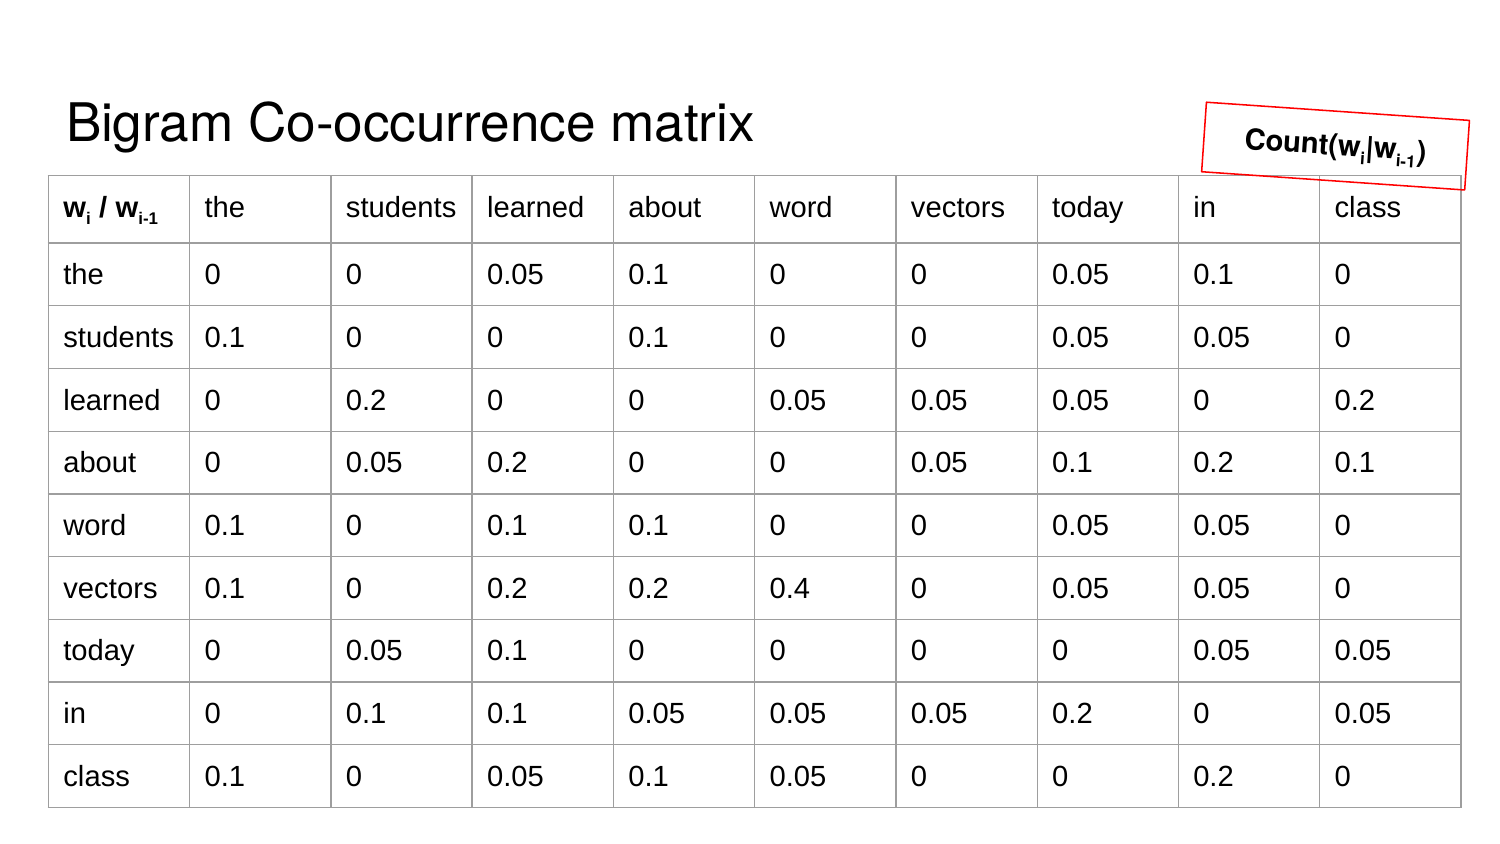

# Bigram Co-occurrence matrix
Count(wi|wi-1)
| wi / wi-1 | the | students | learned | about | word | vectors | today | in | class |
| --- | --- | --- | --- | --- | --- | --- | --- | --- | --- |
| the | 0 | 0 | 0.05 | 0.1 | 0 | 0 | 0.05 | 0.1 | 0 |
| students | 0.1 | 0 | 0 | 0.1 | 0 | 0 | 0.05 | 0.05 | 0 |
| learned | 0 | 0.2 | 0 | 0 | 0.05 | 0.05 | 0.05 | 0 | 0.2 |
| about | 0 | 0.05 | 0.2 | 0 | 0 | 0.05 | 0.1 | 0.2 | 0.1 |
| word | 0.1 | 0 | 0.1 | 0.1 | 0 | 0 | 0.05 | 0.05 | 0 |
| vectors | 0.1 | 0 | 0.2 | 0.2 | 0.4 | 0 | 0.05 | 0.05 | 0 |
| today | 0 | 0.05 | 0.1 | 0 | 0 | 0 | 0 | 0.05 | 0.05 |
| in | 0 | 0.1 | 0.1 | 0.05 | 0.05 | 0.05 | 0.2 | 0 | 0.05 |
| class | 0.1 | 0 | 0.05 | 0.1 | 0.05 | 0 | 0 | 0.2 | 0 |